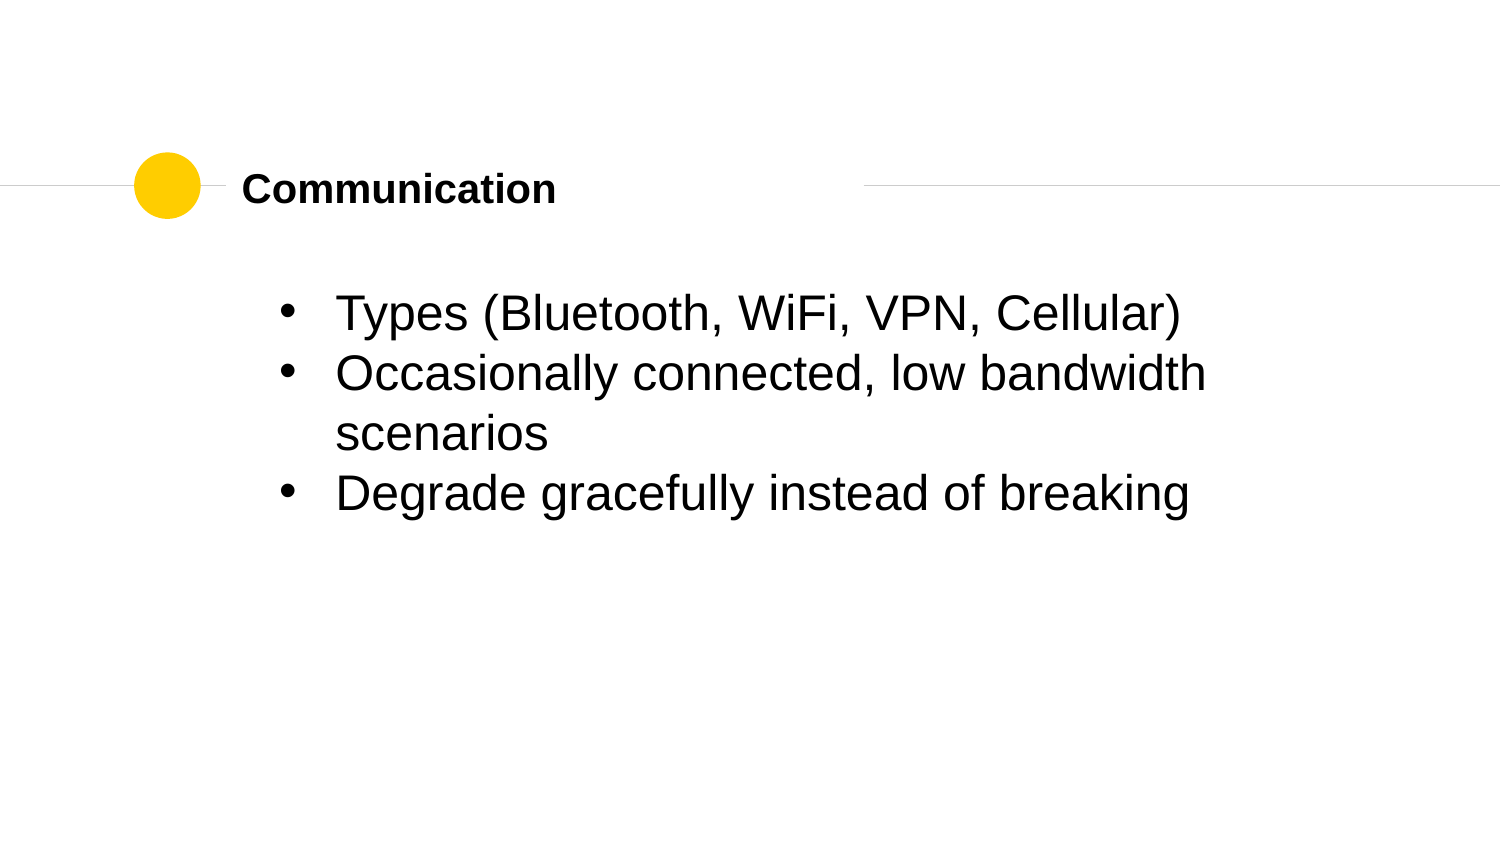

# Communication
Types (Bluetooth, WiFi, VPN, Cellular)
Occasionally connected, low bandwidth scenarios
Degrade gracefully instead of breaking